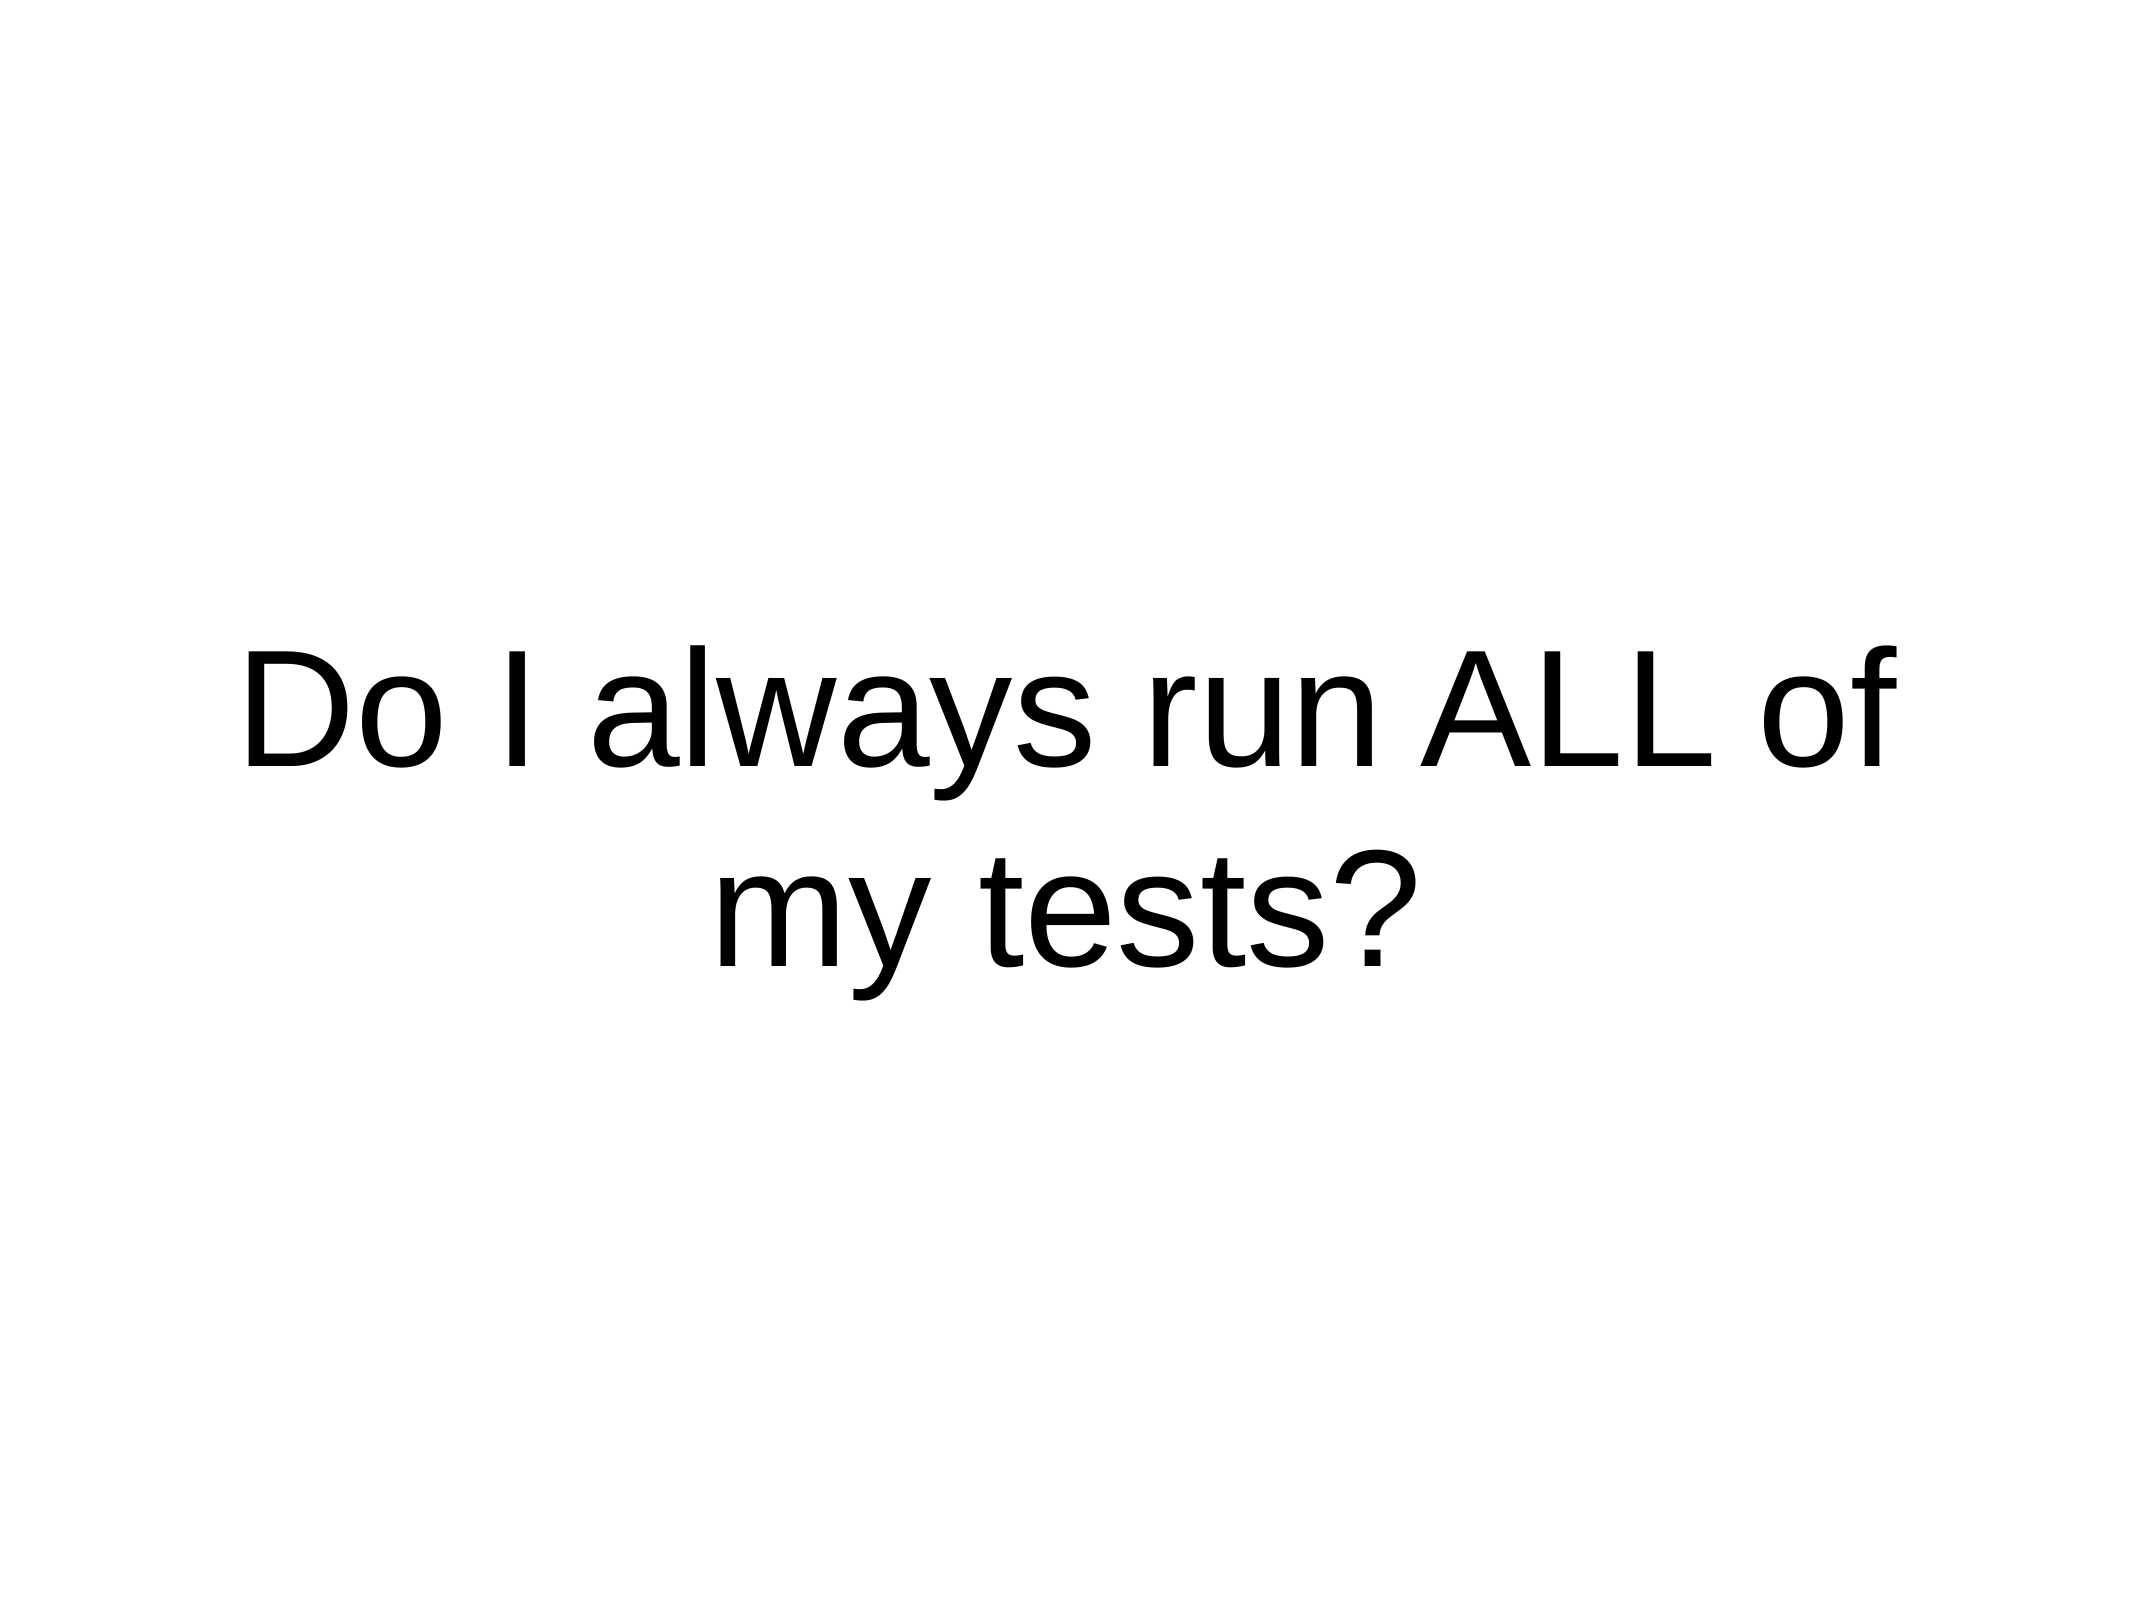

# Do I always run ALL of my tests?